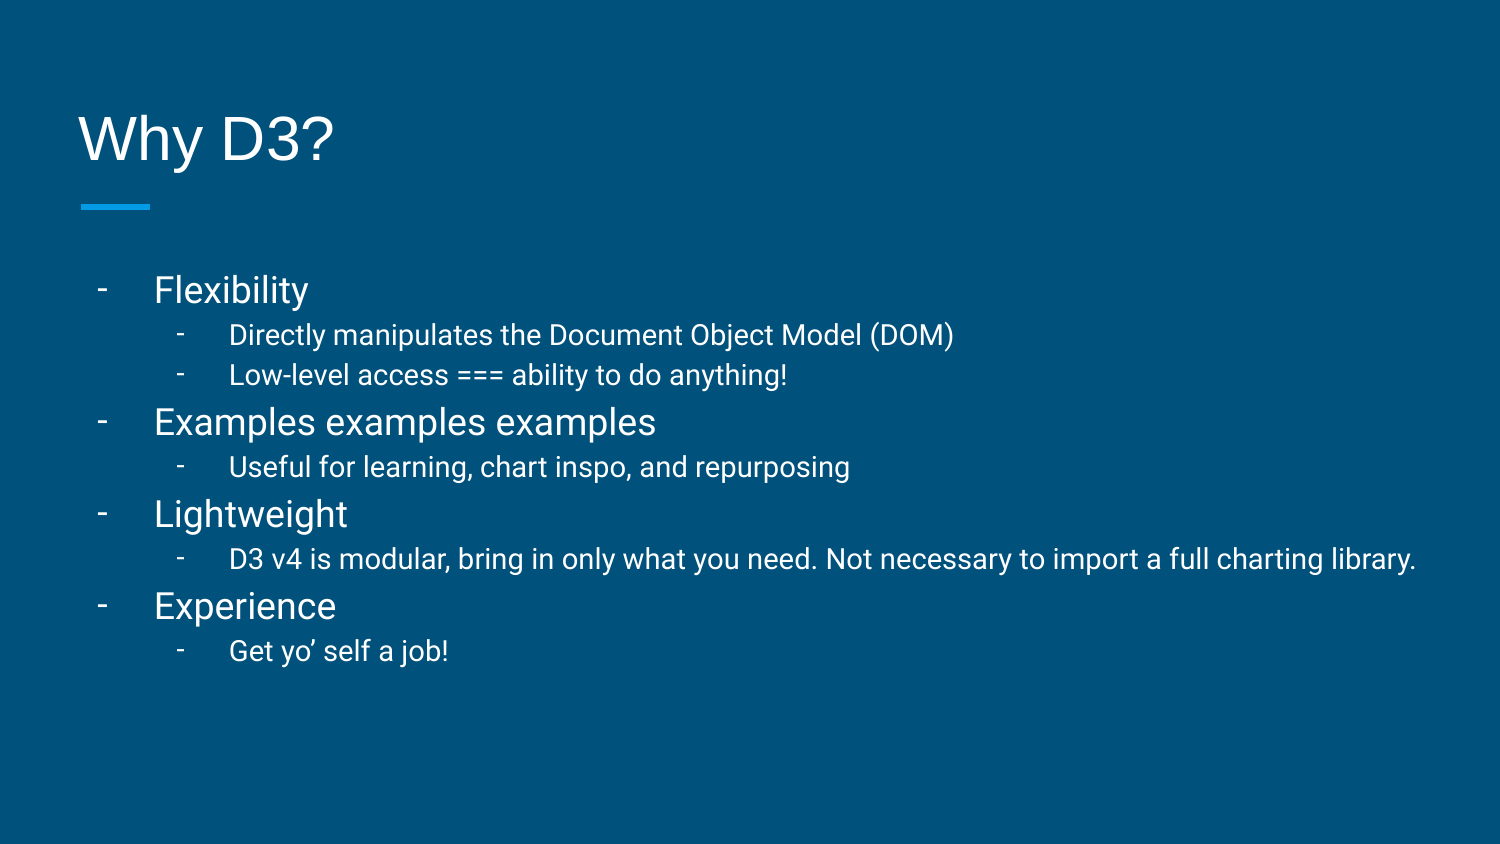

# Why D3?
Flexibility
Directly manipulates the Document Object Model (DOM)
Low-level access === ability to do anything!
Examples examples examples
Useful for learning, chart inspo, and repurposing
Lightweight
D3 v4 is modular, bring in only what you need. Not necessary to import a full charting library.
Experience
Get yo’ self a job!